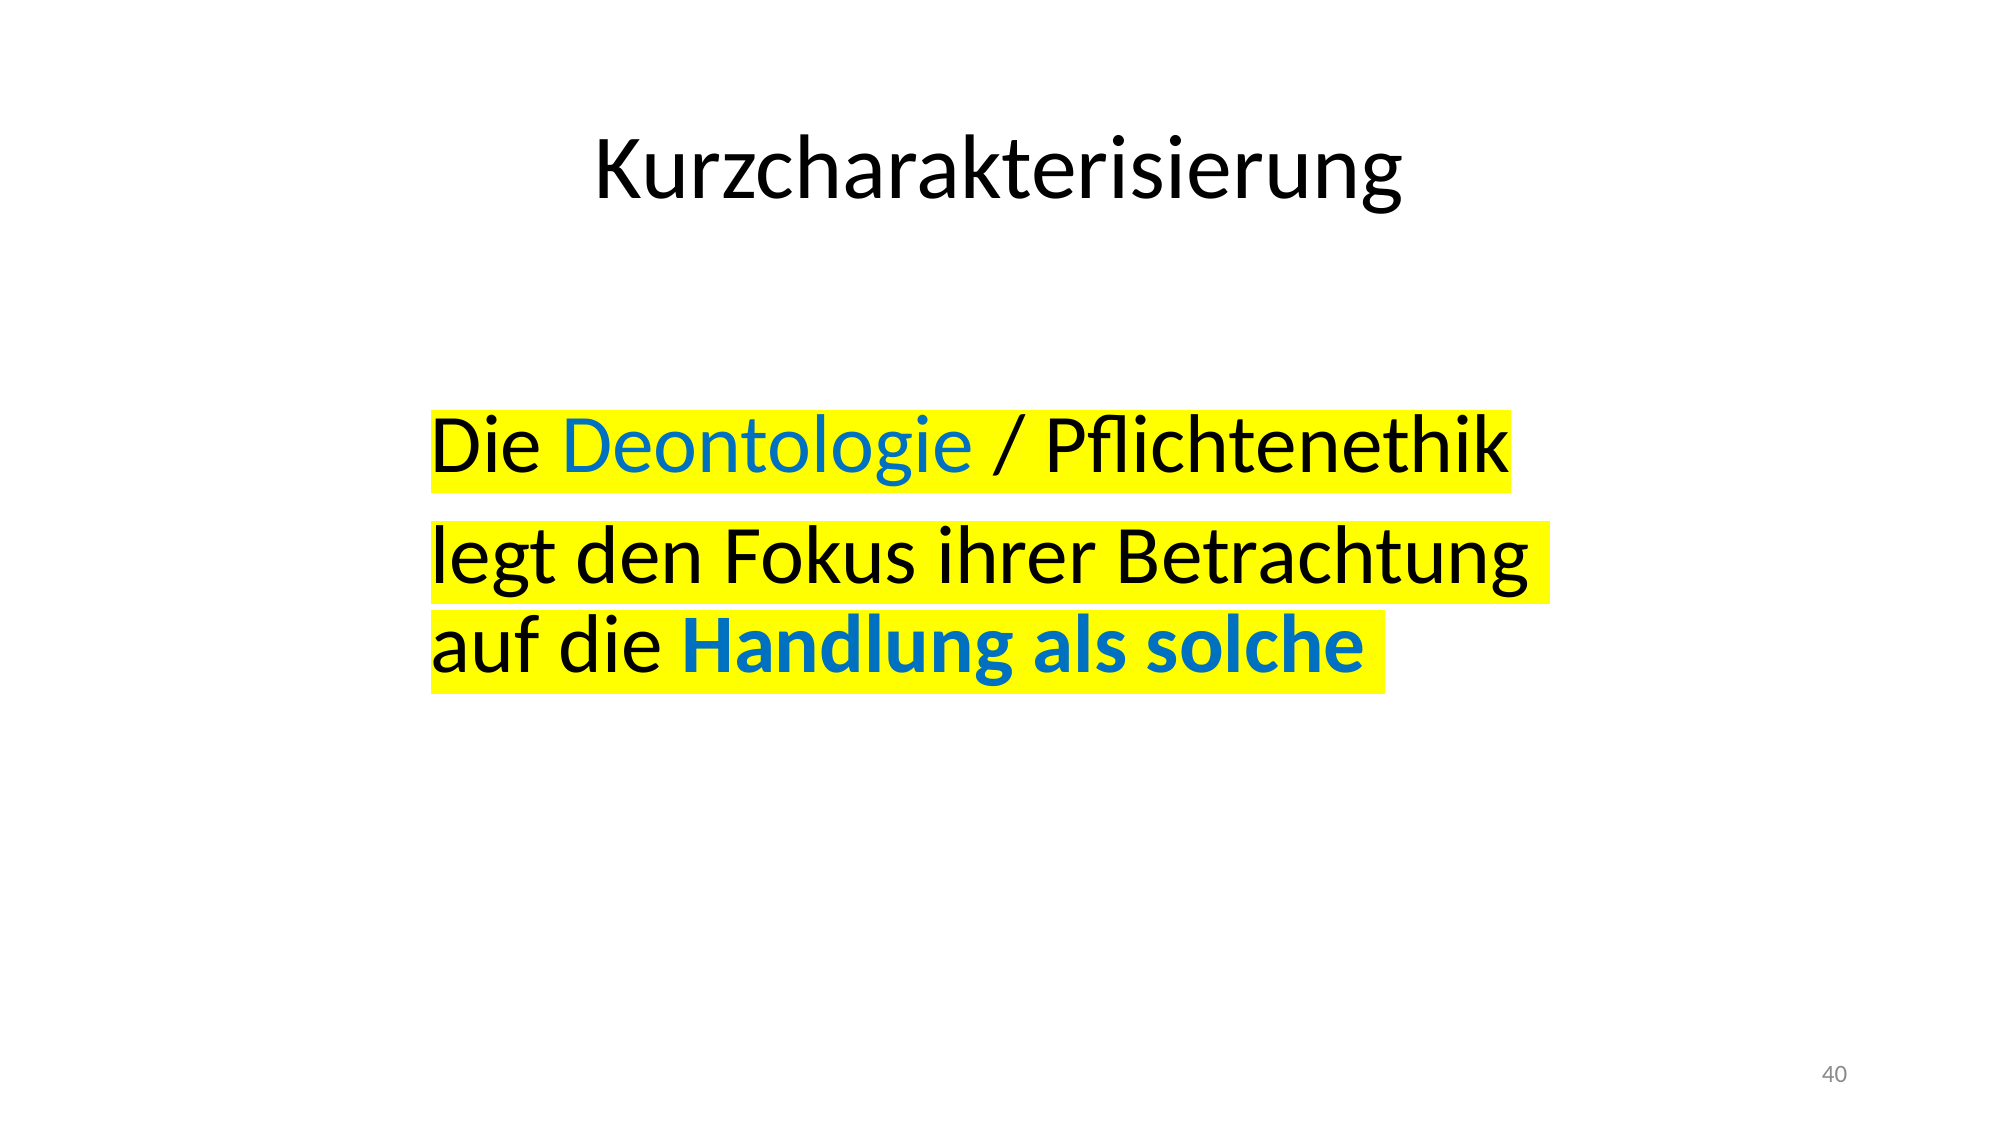

# Kurzcharakterisierung
Die Deontologie / Pflichtenethik
legt den Fokus ihrer Betrachtung  auf die Handlung als solche
40